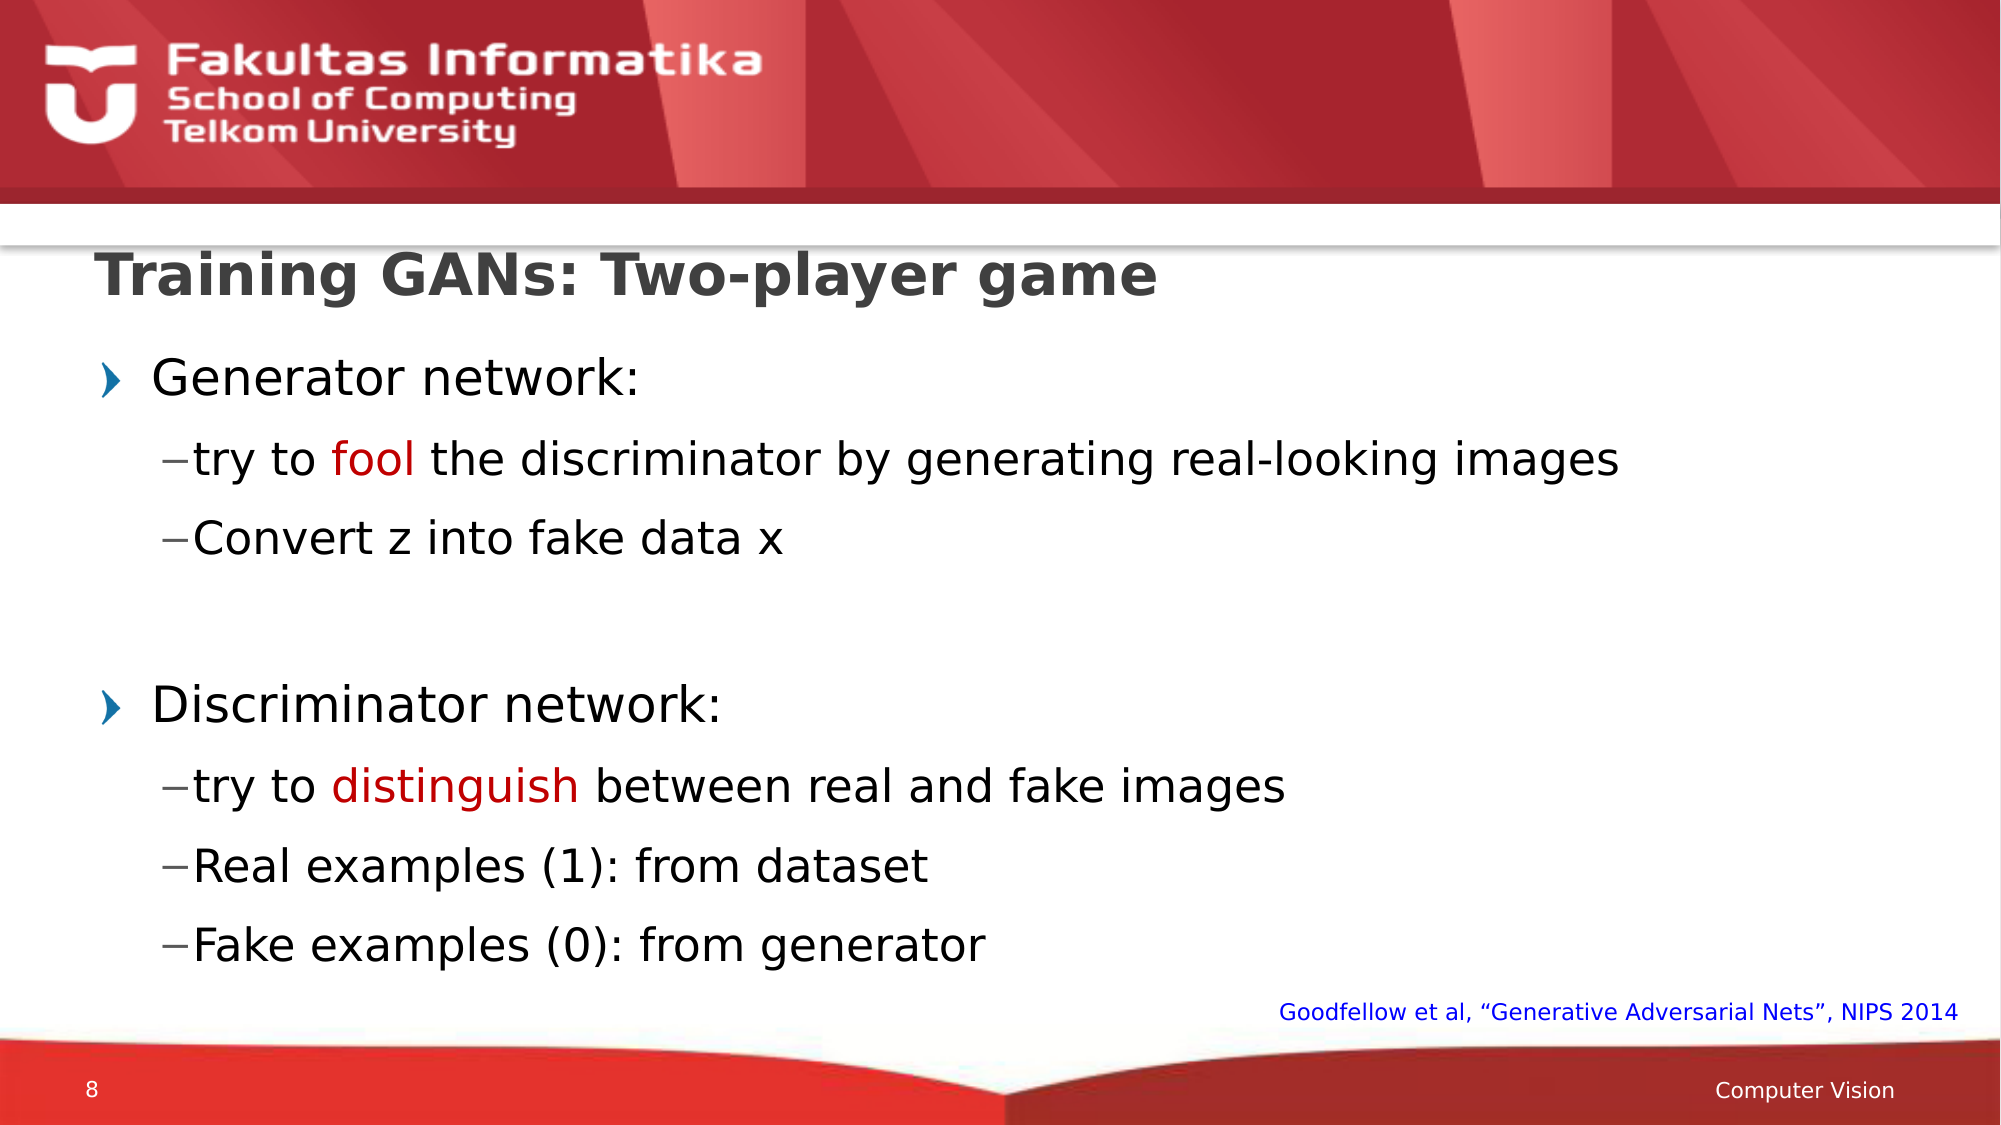

# Training GANs: Two-player game
Generator network:
try to fool the discriminator by generating real-looking images
Convert z into fake data x
Discriminator network:
try to distinguish between real and fake images
Real examples (1): from dataset
Fake examples (0): from generator

Goodfellow et al, “Generative Adversarial Nets”, NIPS 2014
Computer Vision
8